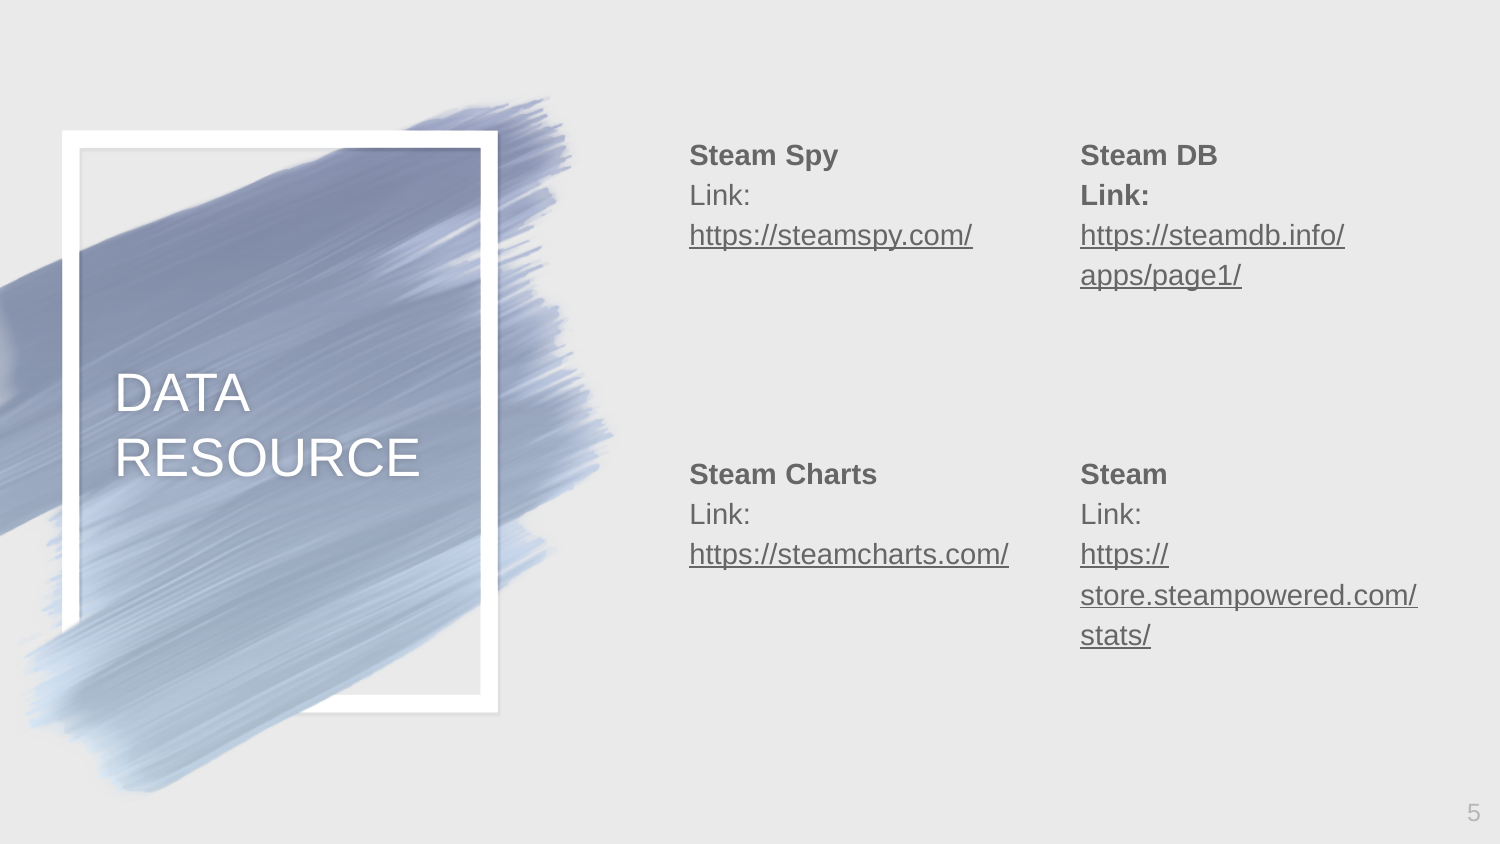

Steam Spy
Link:
https://steamspy.com/
Steam DB
Link:
https://steamdb.info/apps/page1/

# DATA RESOURCE
Steam
Link:
https://store.steampowered.com/stats/
Steam Charts
Link:
https://steamcharts.com/
5